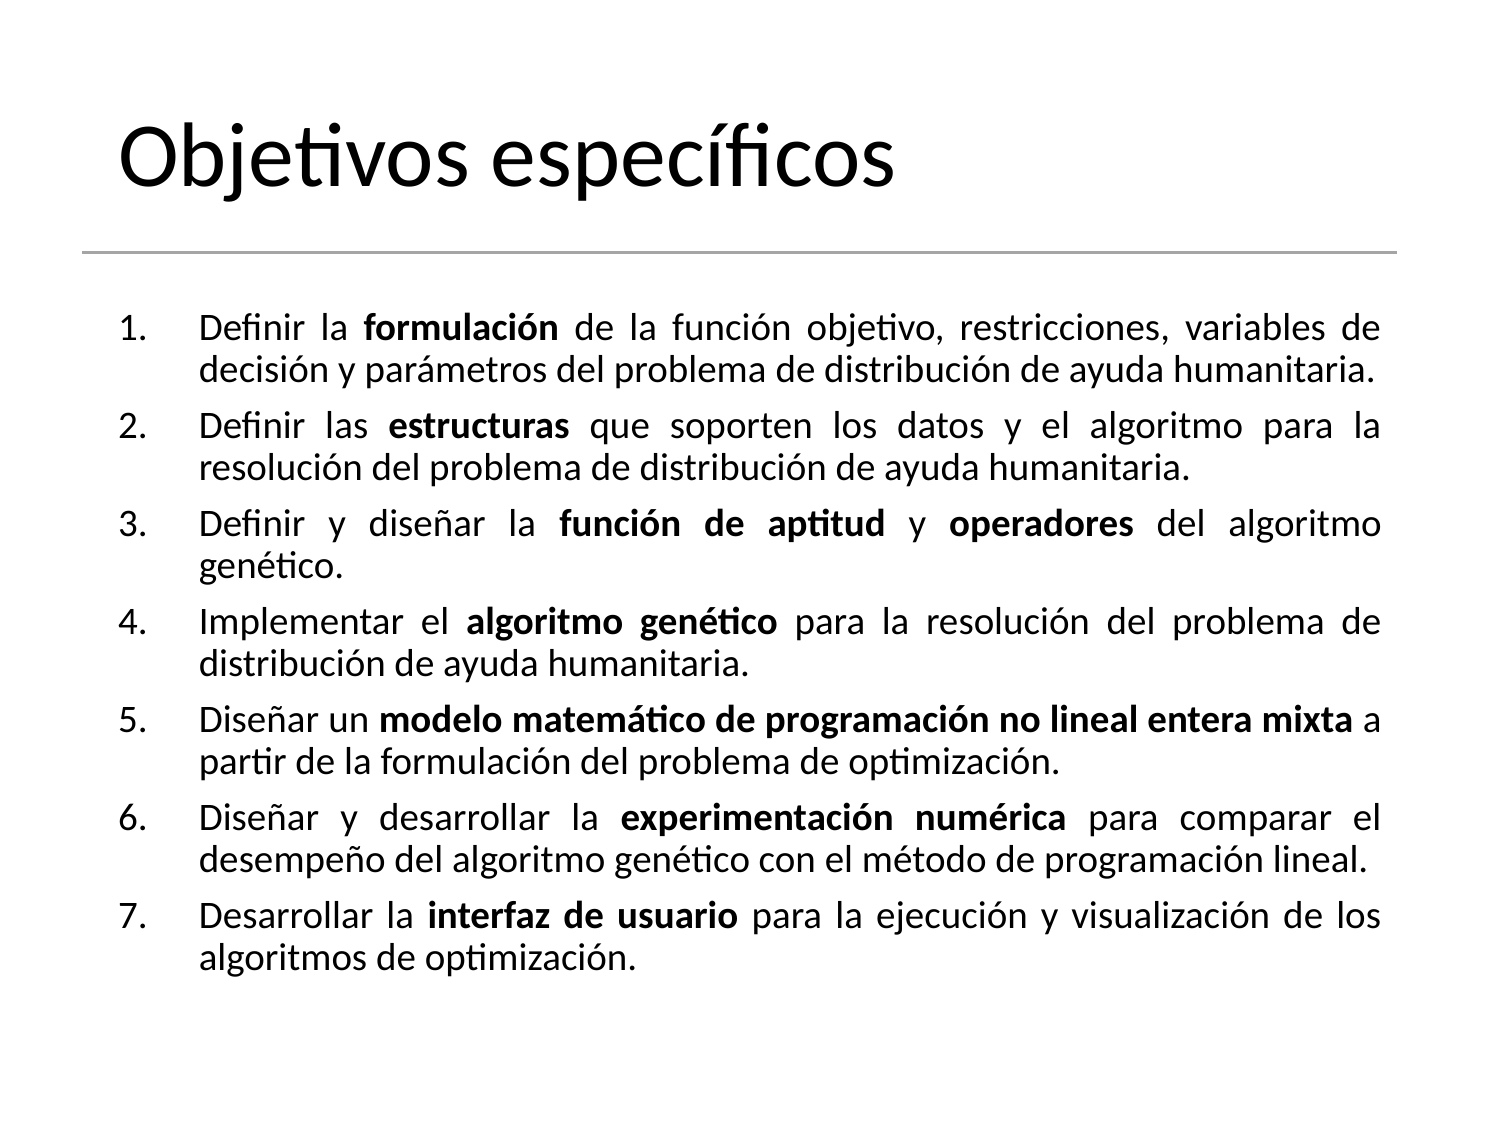

# Objetivos específicos
Definir la formulación de la función objetivo, restricciones, variables de decisión y parámetros del problema de distribución de ayuda humanitaria.
Definir las estructuras que soporten los datos y el algoritmo para la resolución del problema de distribución de ayuda humanitaria.
Definir y diseñar la función de aptitud y operadores del algoritmo genético.
Implementar el algoritmo genético para la resolución del problema de distribución de ayuda humanitaria.
Diseñar un modelo matemático de programación no lineal entera mixta a partir de la formulación del problema de optimización.
Diseñar y desarrollar la experimentación numérica para comparar el desempeño del algoritmo genético con el método de programación lineal.
Desarrollar la interfaz de usuario para la ejecución y visualización de los algoritmos de optimización.